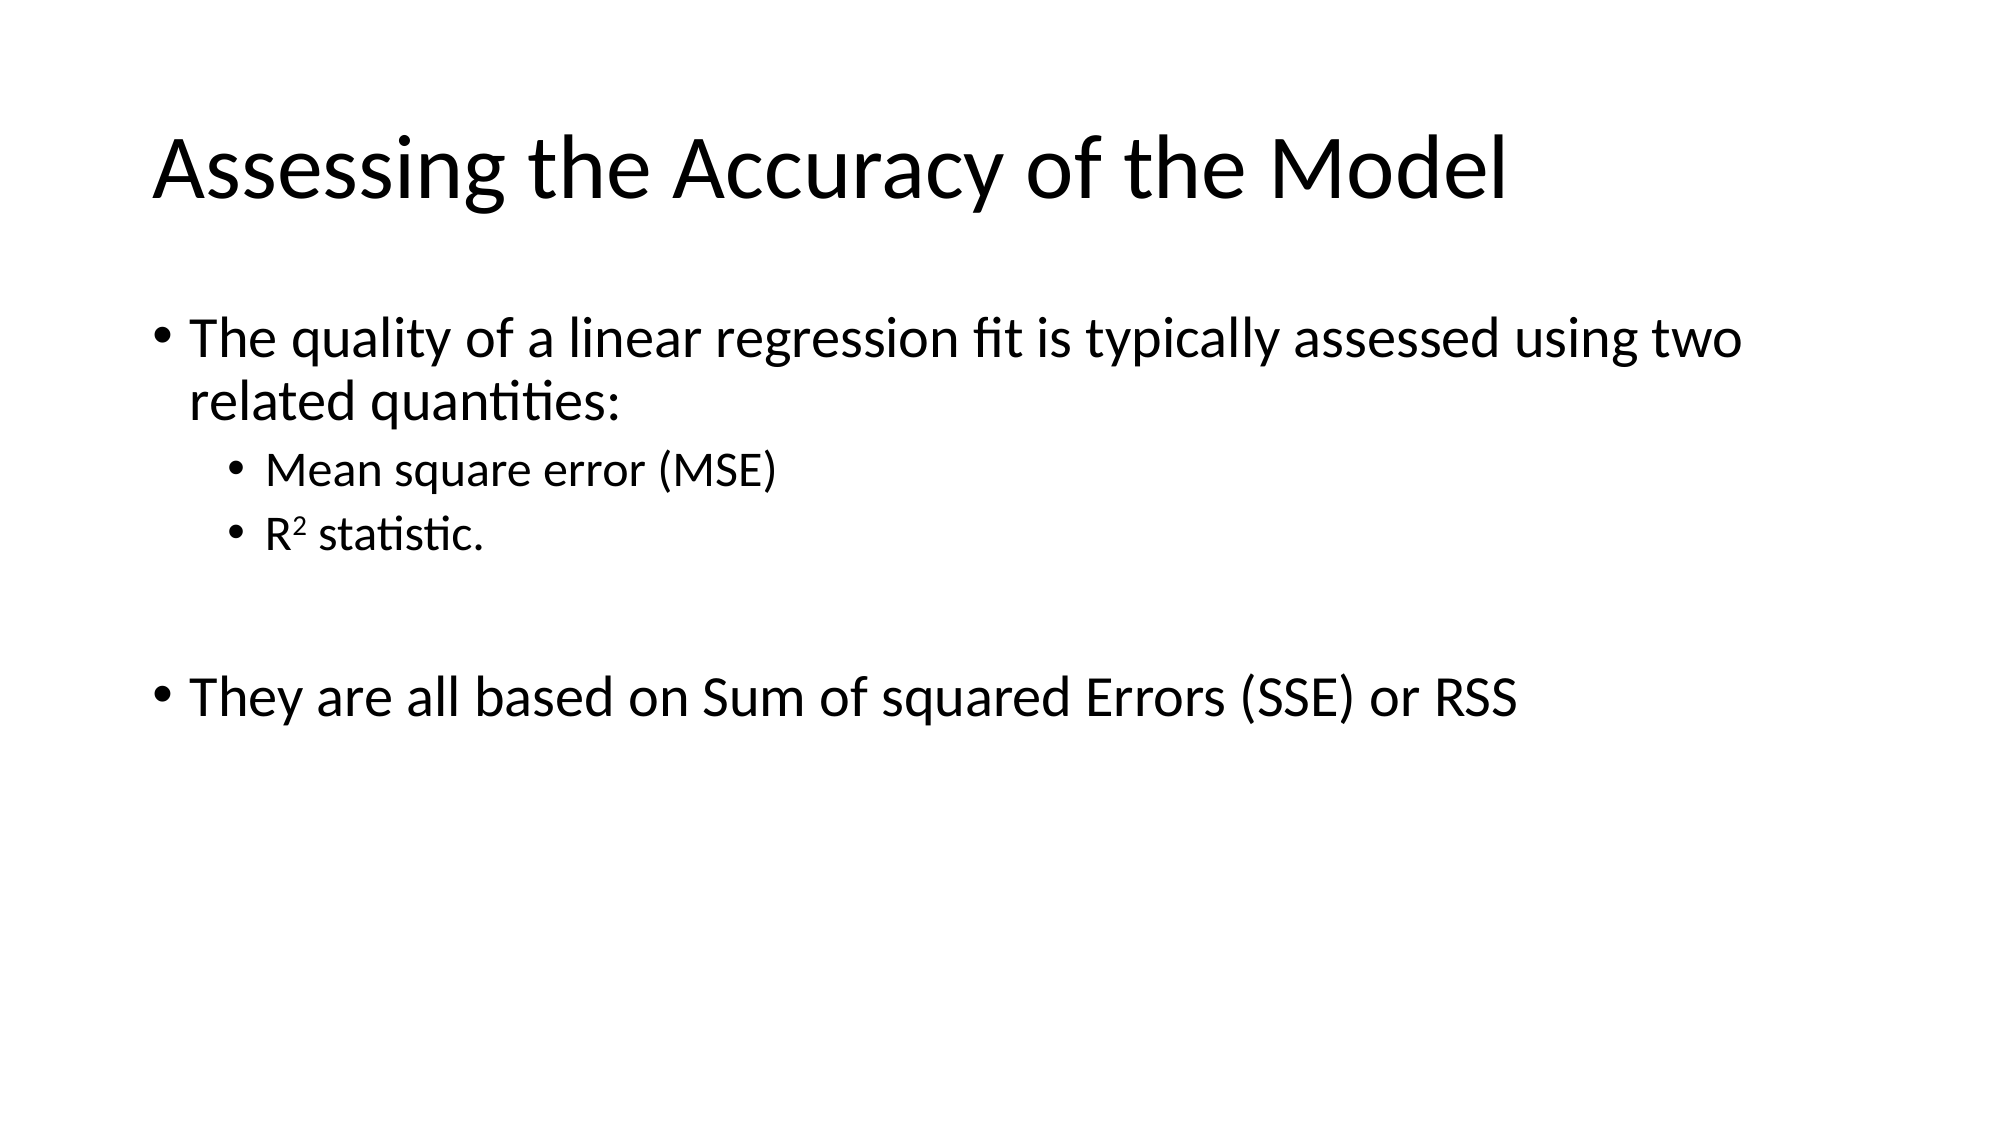

# Assessing the Accuracy of the Model
The quality of a linear regression fit is typically assessed using two related quantities:
Mean square error (MSE)
R2 statistic.

They are all based on Sum of squared Errors (SSE) or RSS